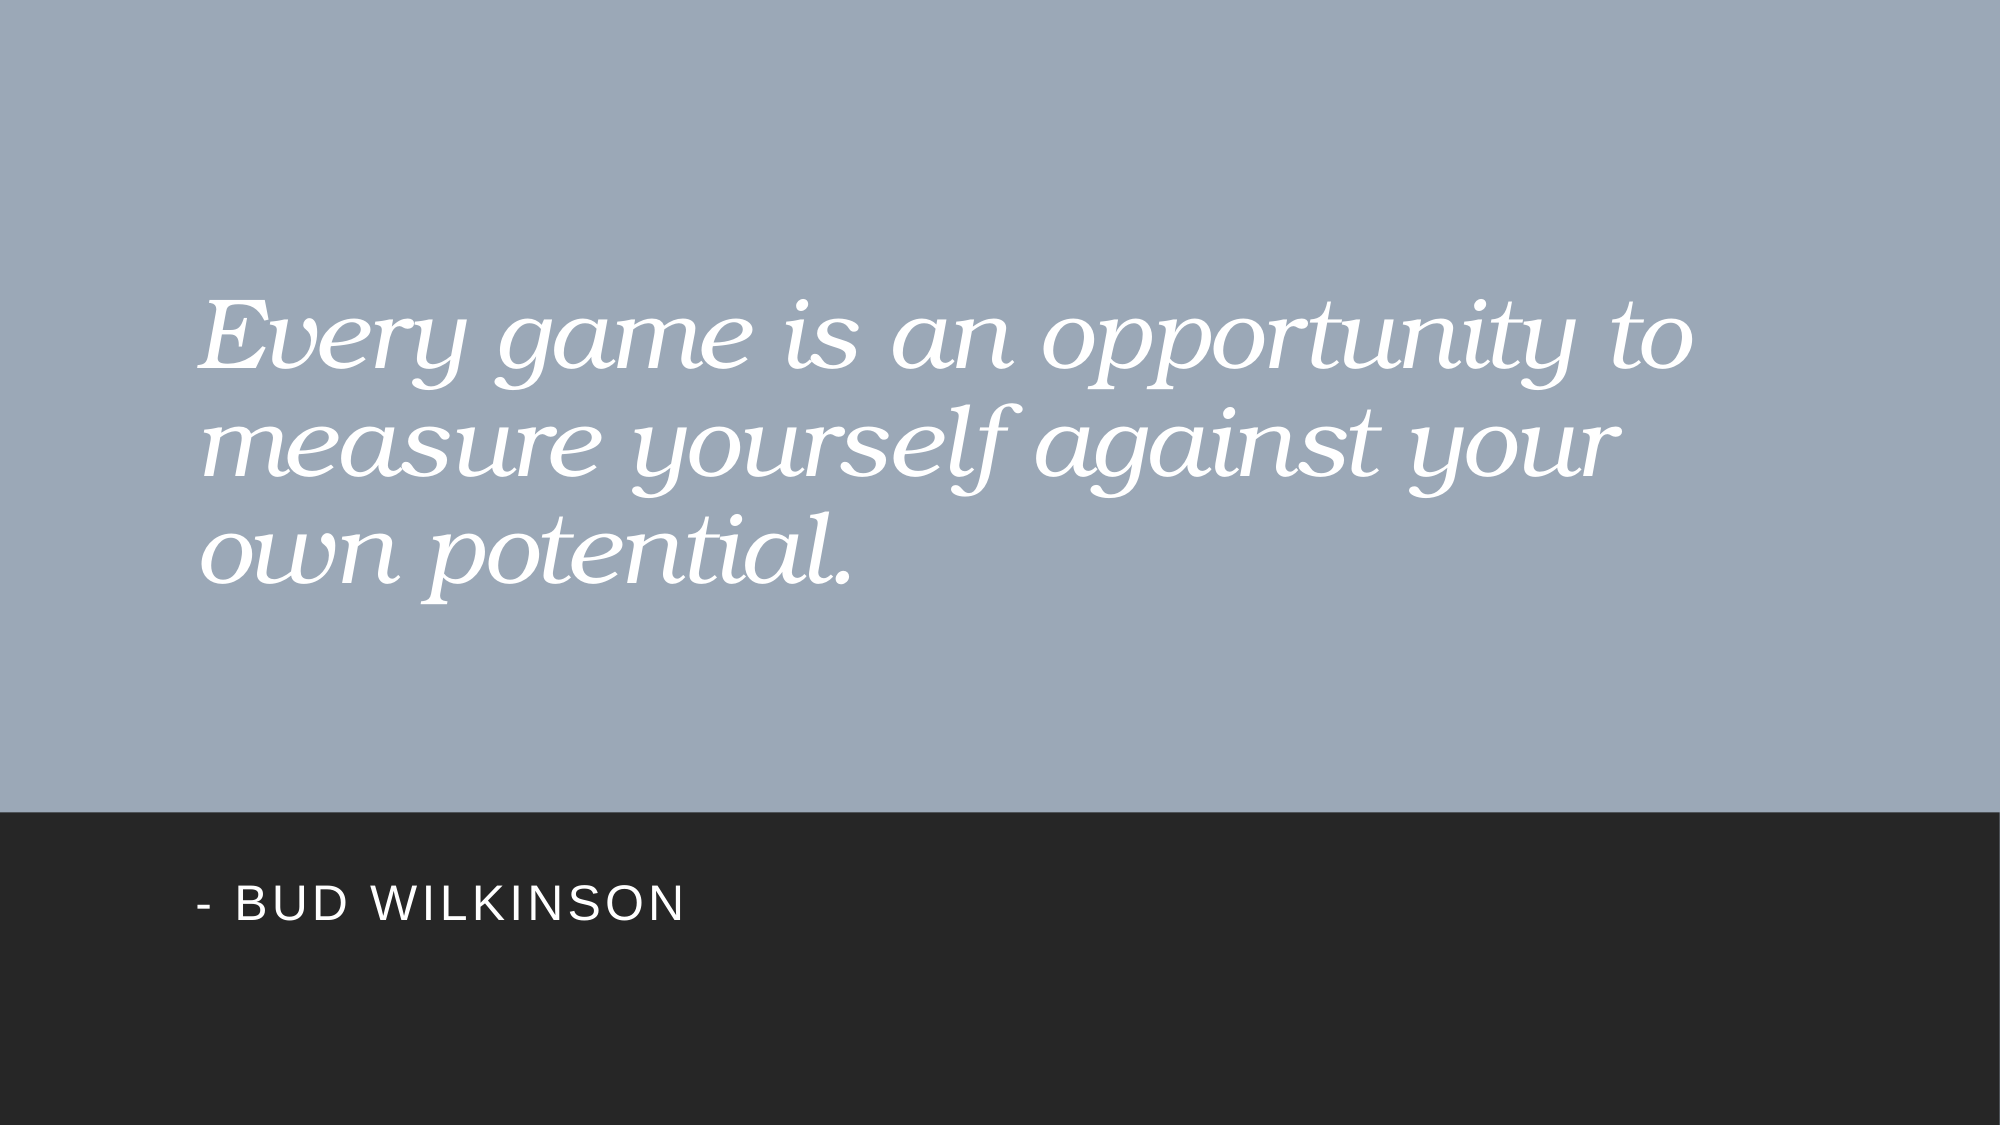

# Every game is an opportunity to measure yourself against your own potential.

- Bud Wilkinson